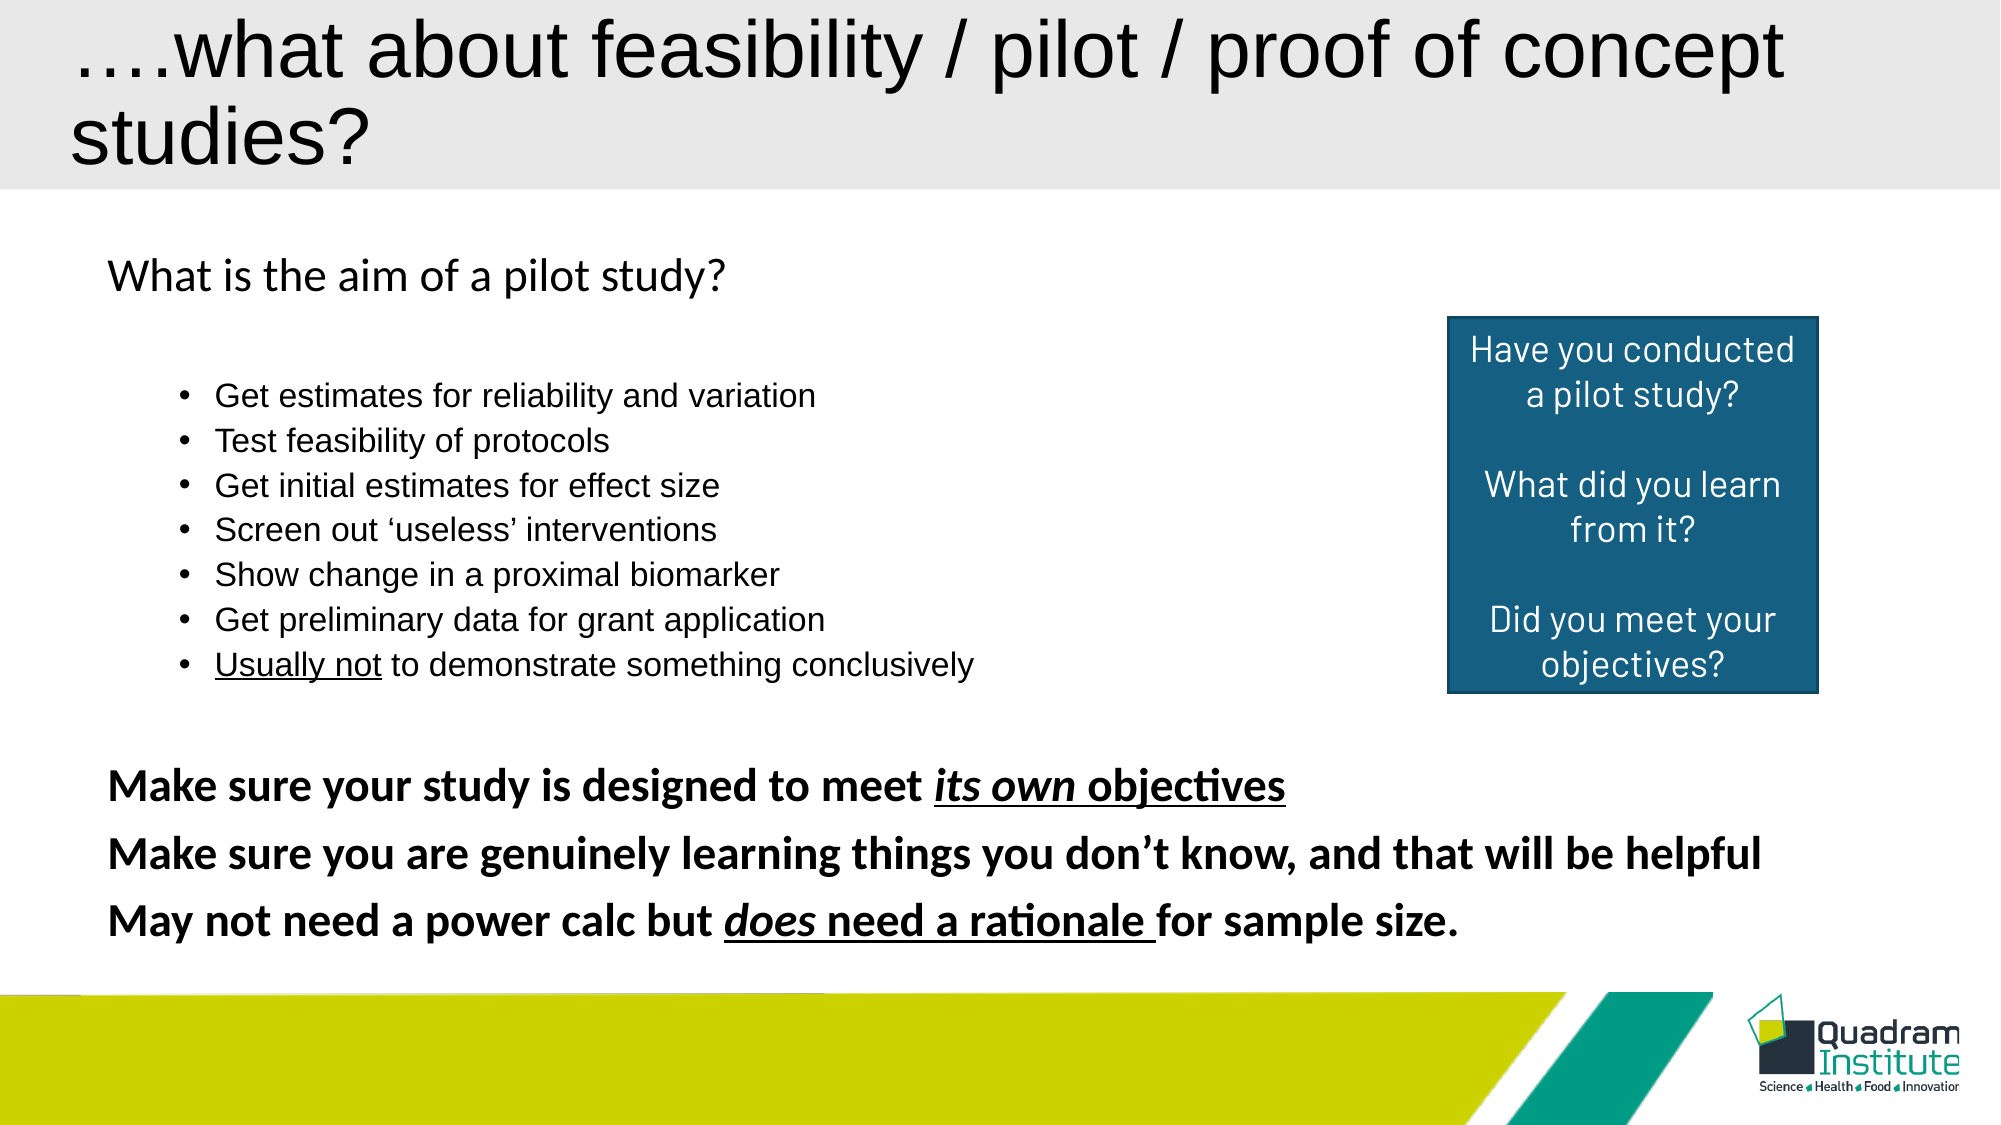

# ….what about feasibility / pilot / proof of concept studies?
What is the aim of a pilot study?

Get estimates for reliability and variation
Test feasibility of protocols
Get initial estimates for effect size
Screen out ‘useless’ interventions
Show change in a proximal biomarker
Get preliminary data for grant application
Usually not to demonstrate something conclusively

Make sure your study is designed to meet its own objectives
Make sure you are genuinely learning things you don’t know, and that will be helpful
May not need a power calc but does need a rationale for sample size.
Have you conducted a pilot study?

What did you learn from it?

Did you meet your objectives?